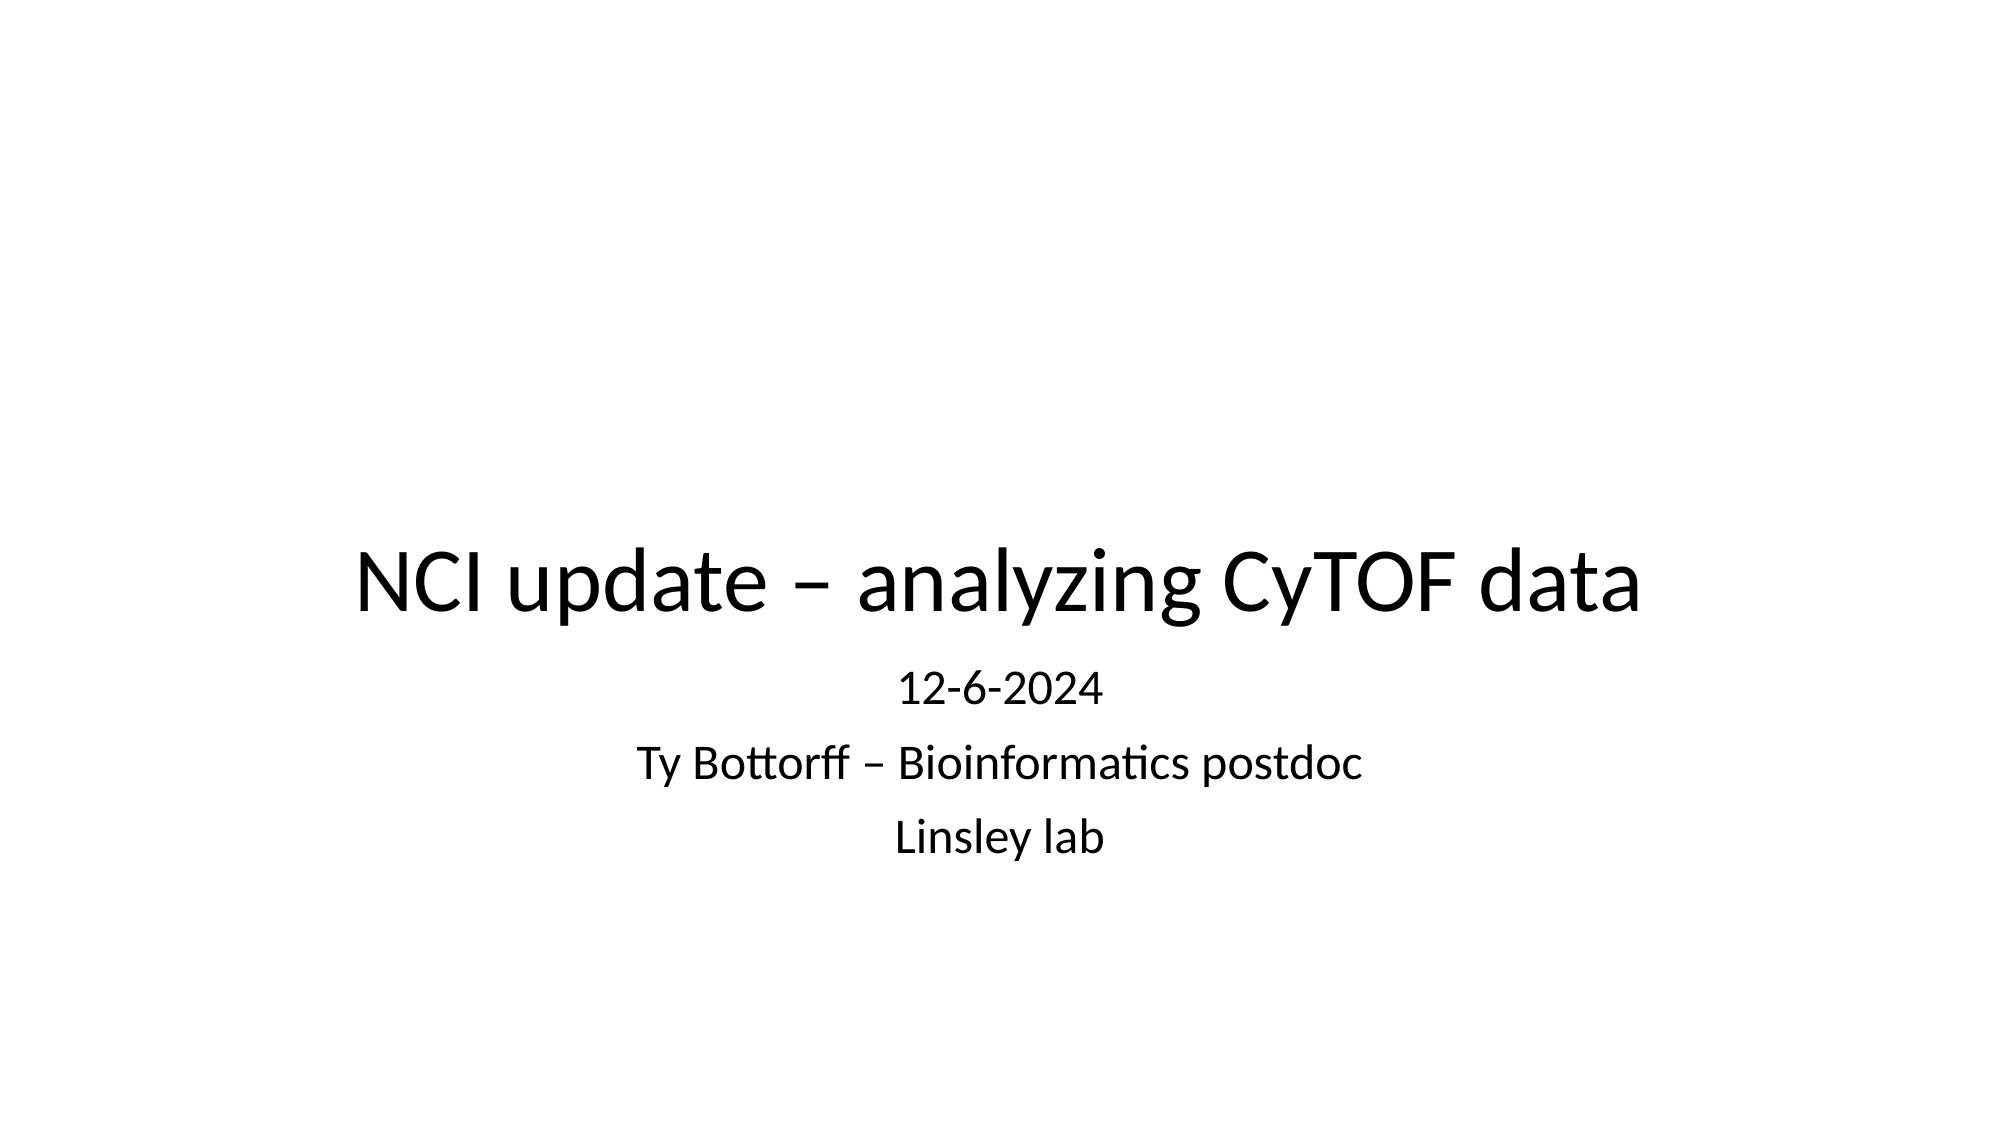

# NCI update – analyzing CyTOF data
12-6-2024
Ty Bottorff – Bioinformatics postdoc
Linsley lab